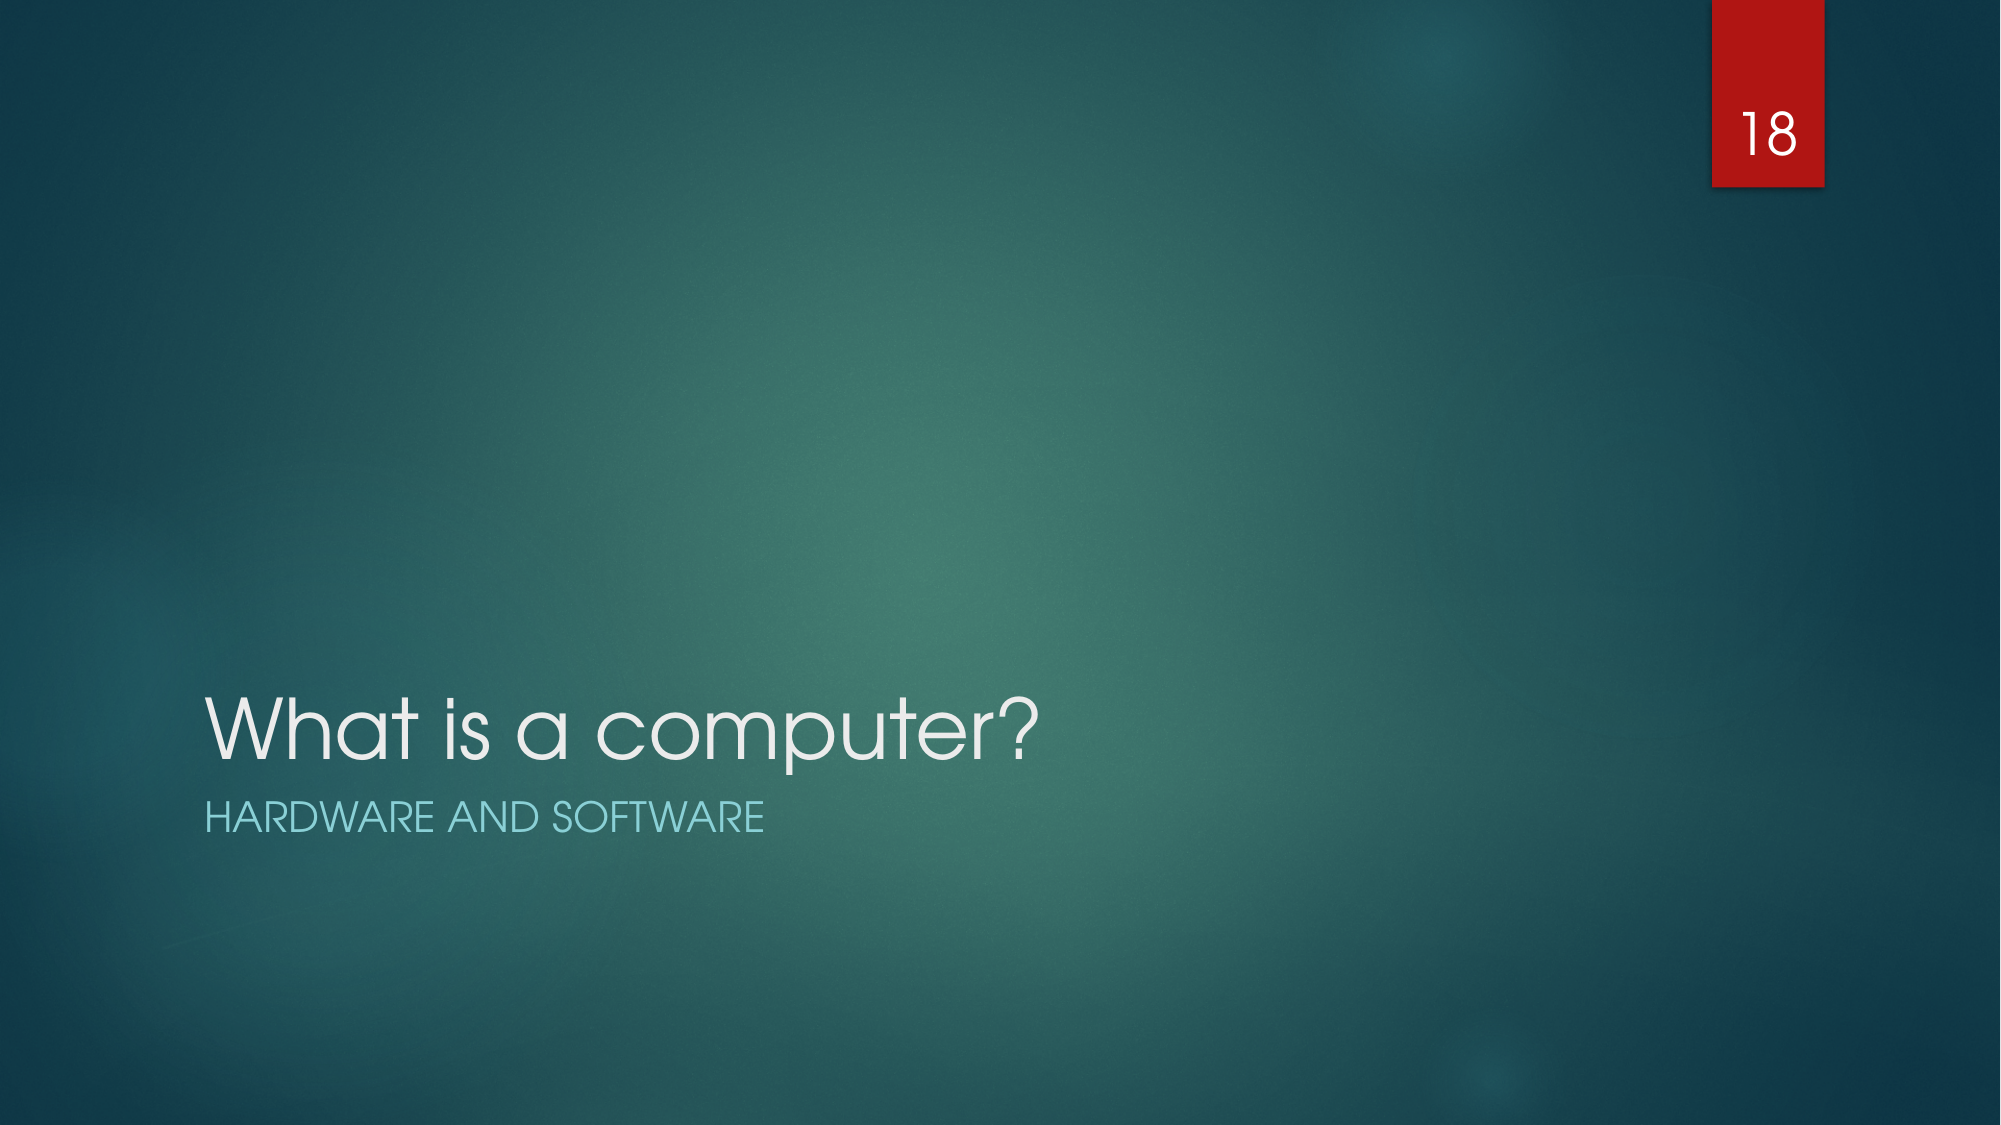

18
# What is a computer?
Hardware and software